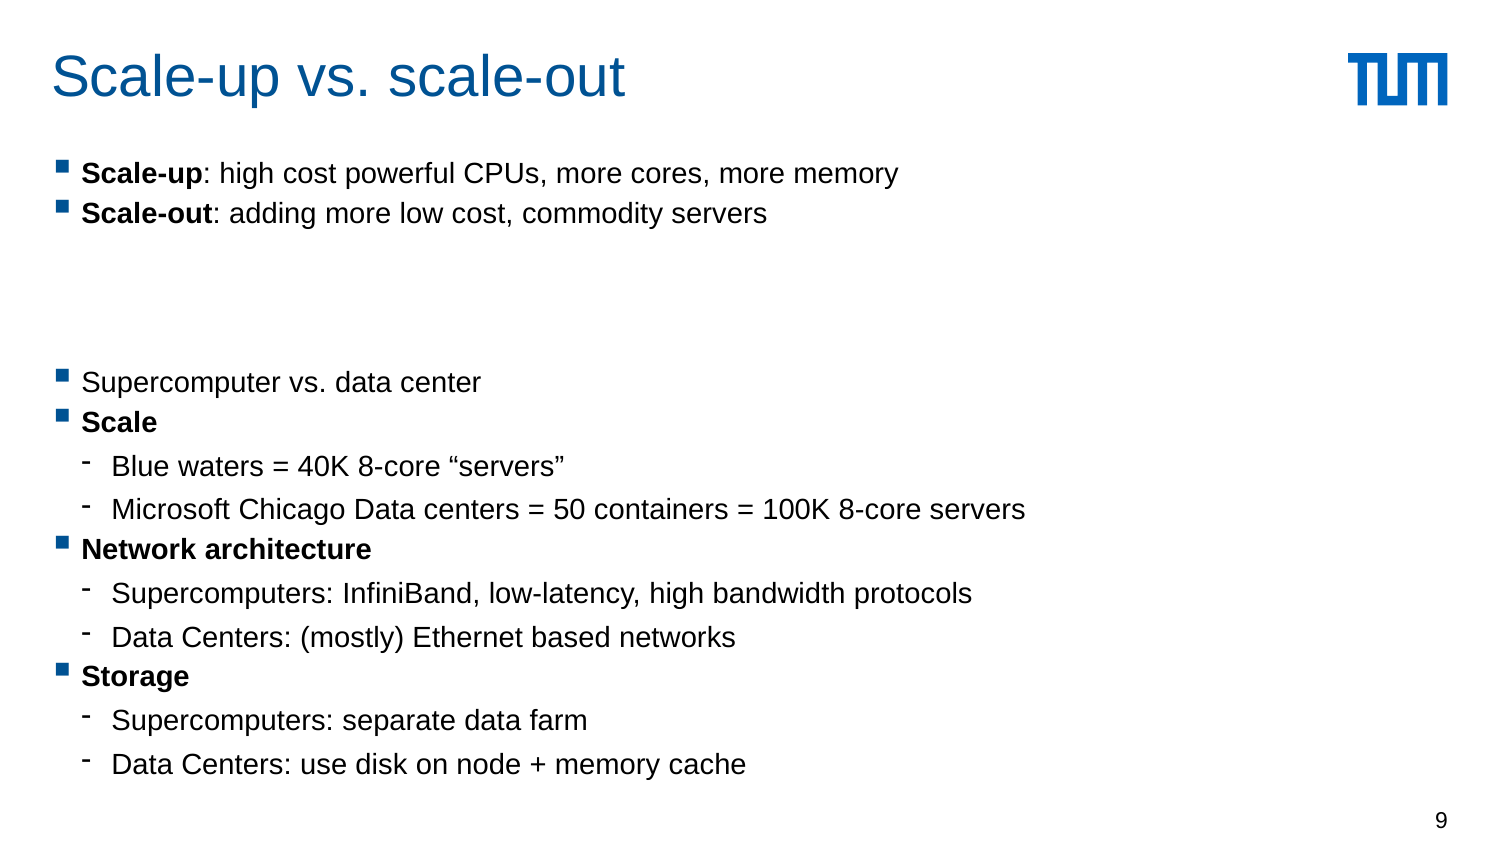

# Scale-up vs. scale-out
Scale-up: high cost powerful CPUs, more cores, more memory
Scale-out: adding more low cost, commodity servers

Supercomputer vs. data center
Scale
Blue waters = 40K 8-core “servers”
Microsoft Chicago Data centers = 50 containers = 100K 8-core servers
Network architecture
Supercomputers: InfiniBand, low-latency, high bandwidth protocols
Data Centers: (mostly) Ethernet based networks
Storage
Supercomputers: separate data farm
Data Centers: use disk on node + memory cache
9